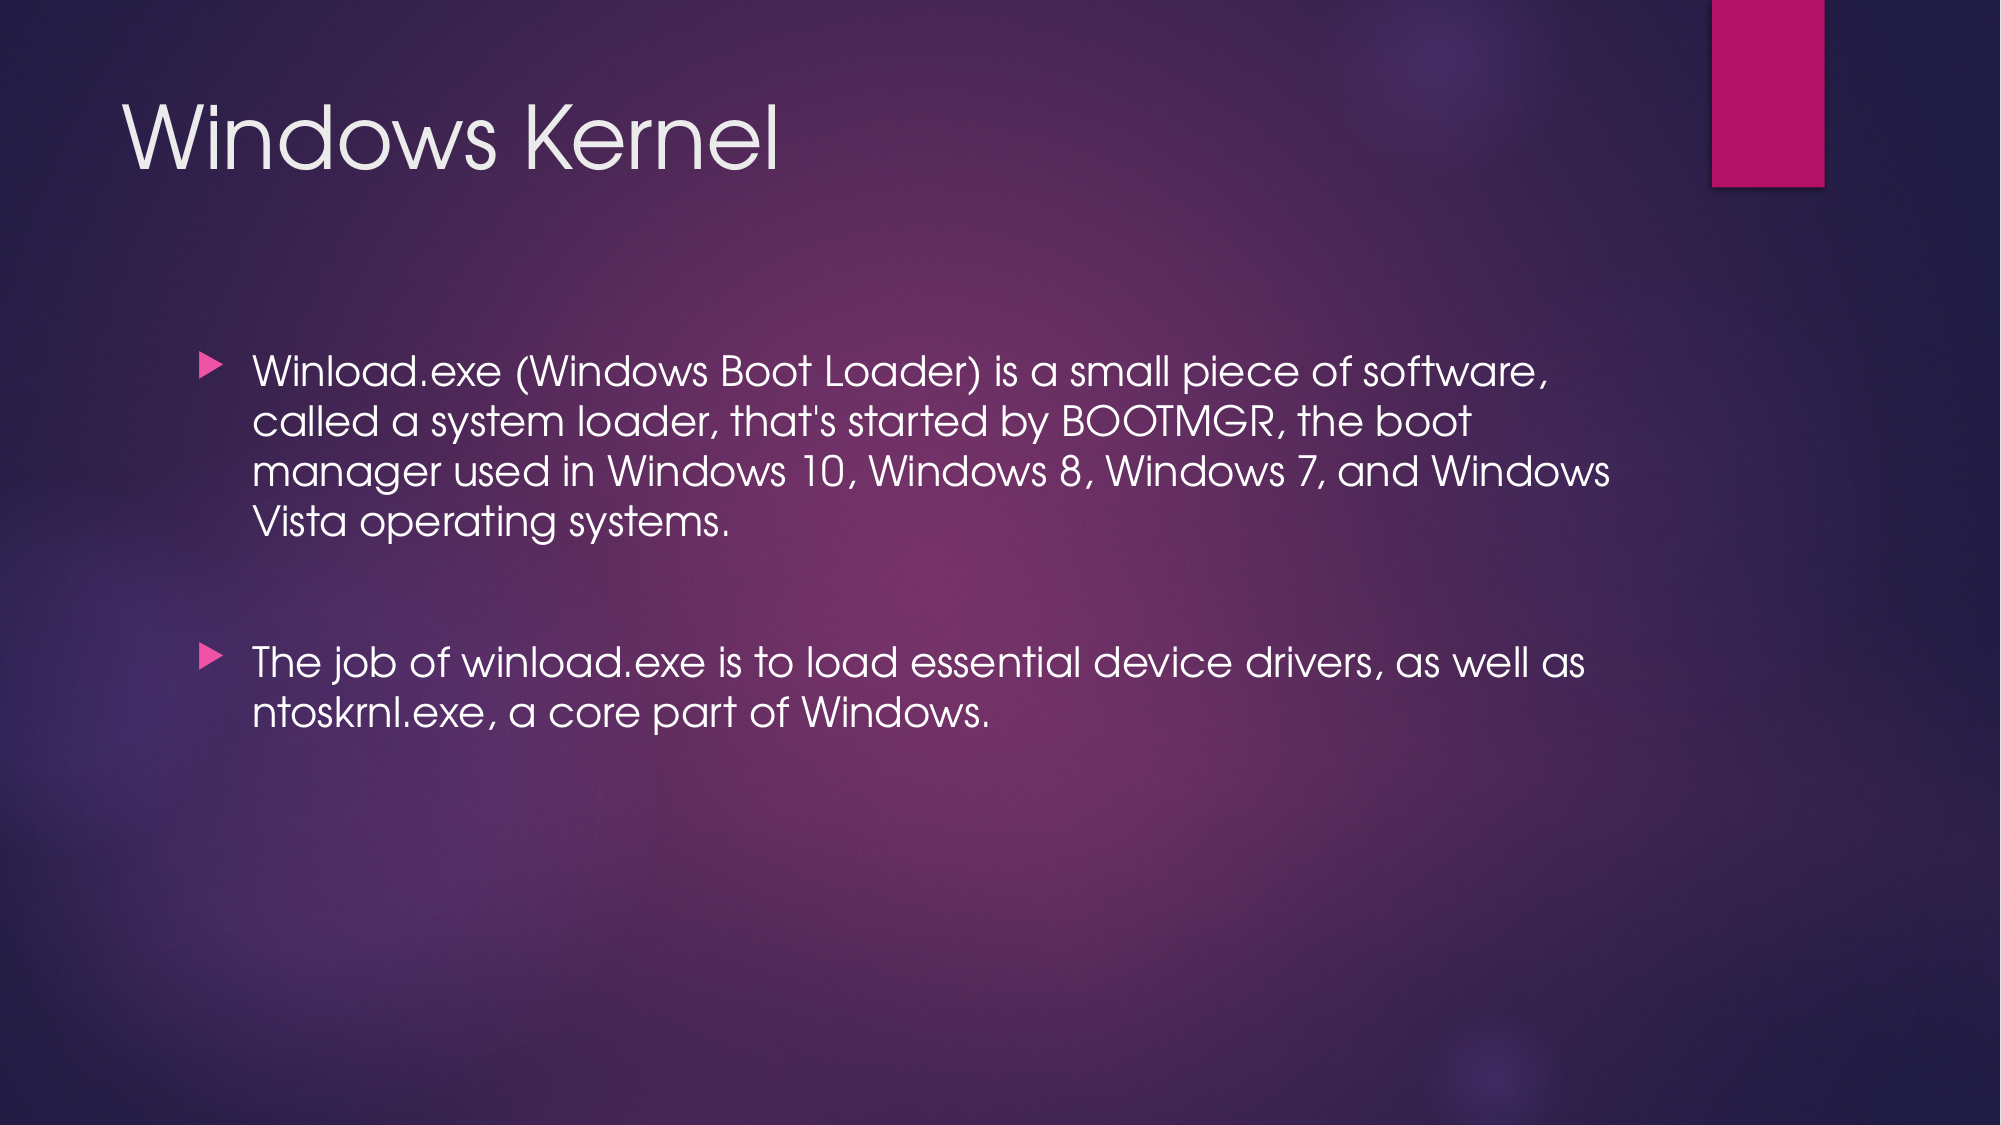

# Windows Kernel
Winload.exe (Windows Boot Loader) is a small piece of software, called a system loader, that's started by BOOTMGR, the boot manager used in Windows 10, Windows 8, Windows 7, and Windows Vista operating systems.

The job of winload.exe is to load essential device drivers, as well as ntoskrnl.exe, a core part of Windows.